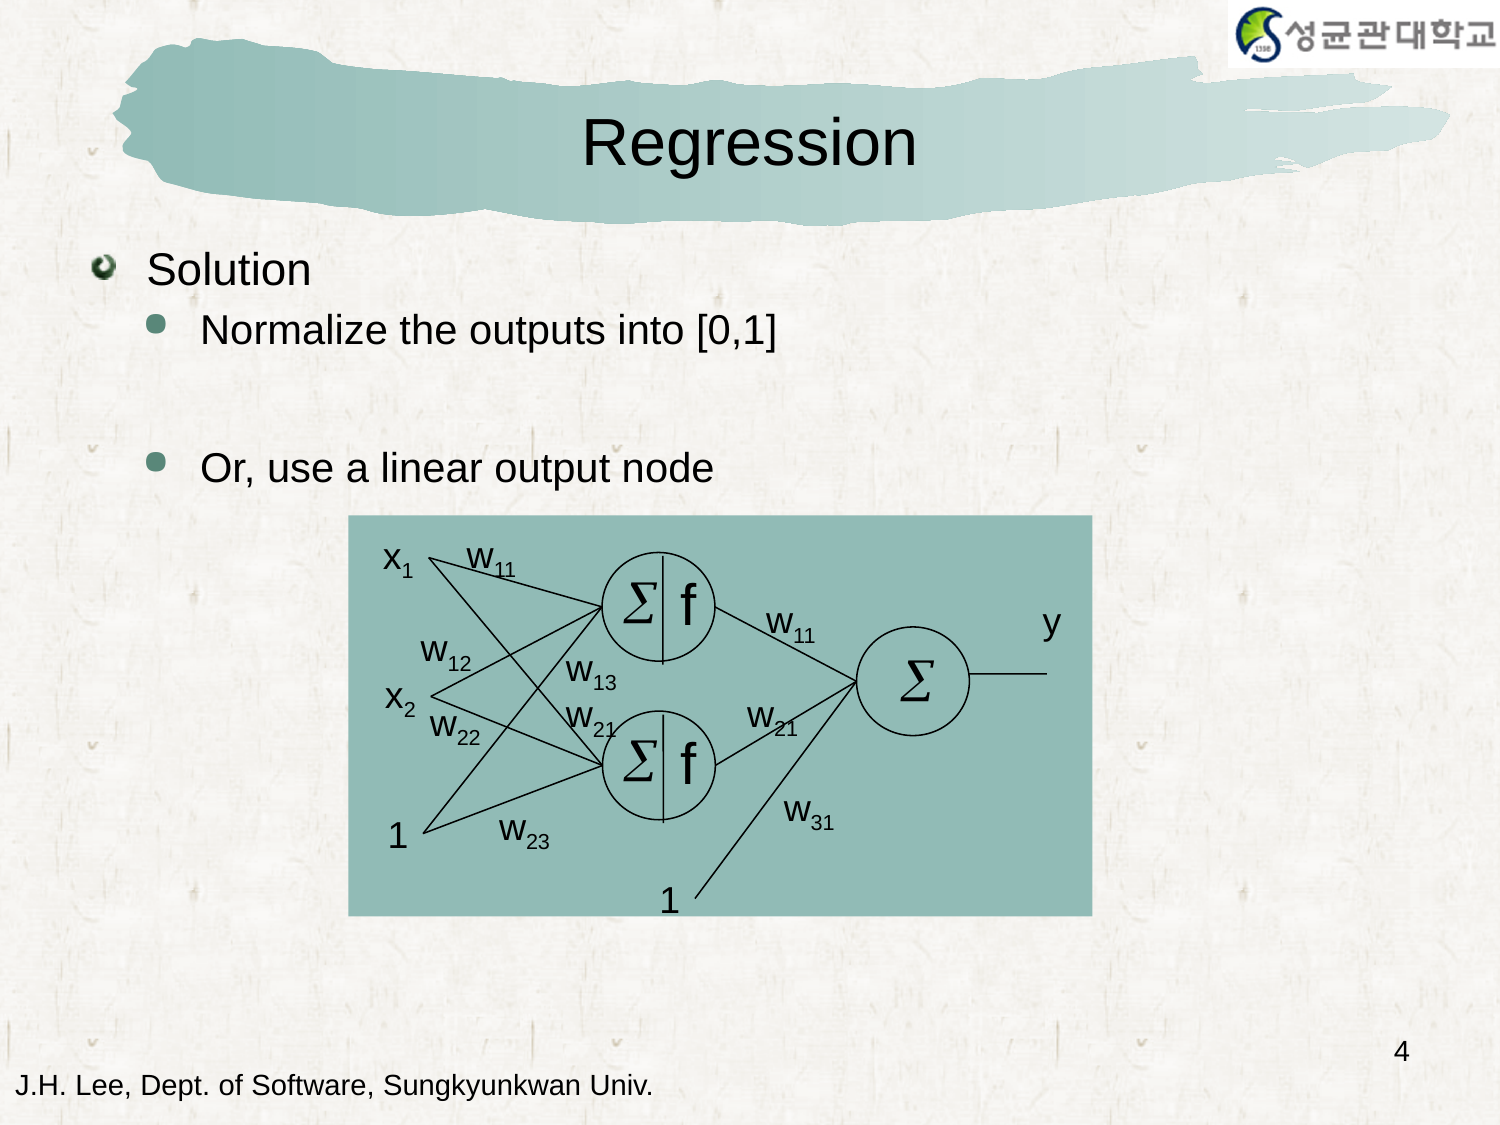

# Regression
Solution
Normalize the outputs into [0,1]

Or, use a linear output node

w11
x1

f
∑
w11
y
w12

∑
w13
x2

w21
w21
w22

f
∑
w31
w23
1
1
4
J.H. Lee, Dept. of Software, Sungkyunkwan Univ.